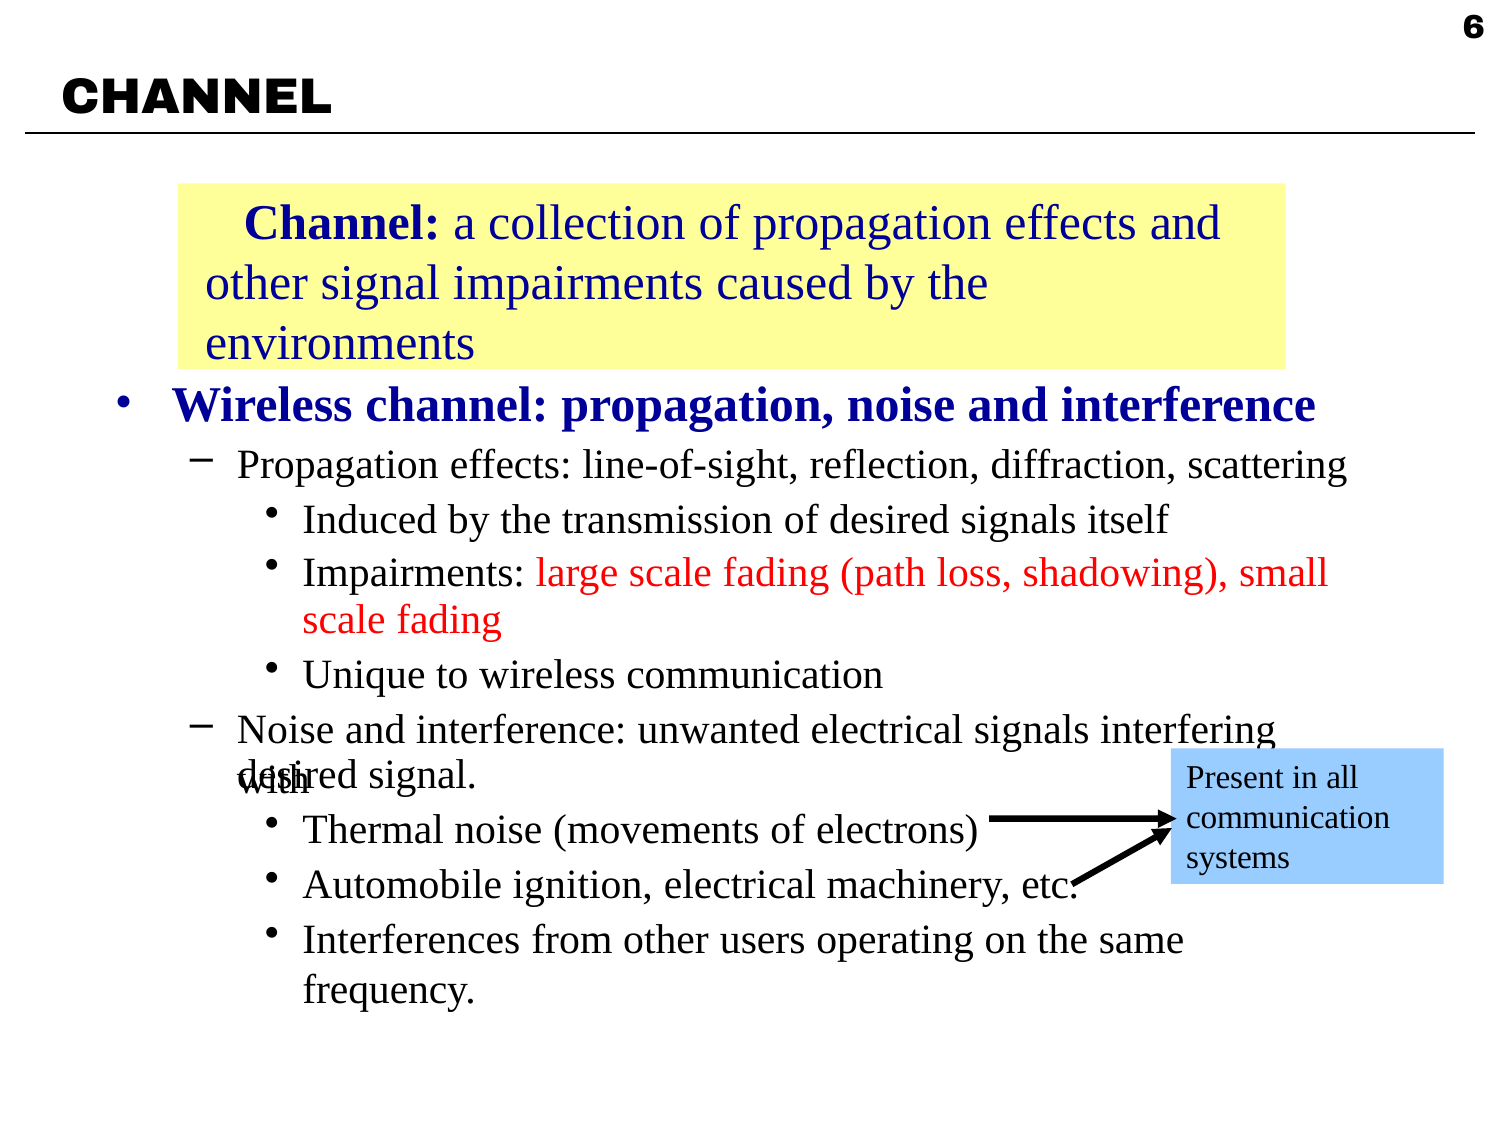

6
# CHANNEL
Channel: a collection of propagation effects and other signal impairments caused by the environments
Wireless channel: propagation, noise and interference
Propagation effects: line-of-sight, reflection, diffraction, scattering
Induced by the transmission of desired signals itself
Impairments: large scale fading (path loss, shadowing), small
scale fading
Unique to wireless communication
Noise and interference: unwanted electrical signals interfering with
desired signal.
Thermal noise (movements of electrons)
Automobile ignition, electrical machinery, etc.

Present in all communication systems

Interferences from other users operating on the same frequency.